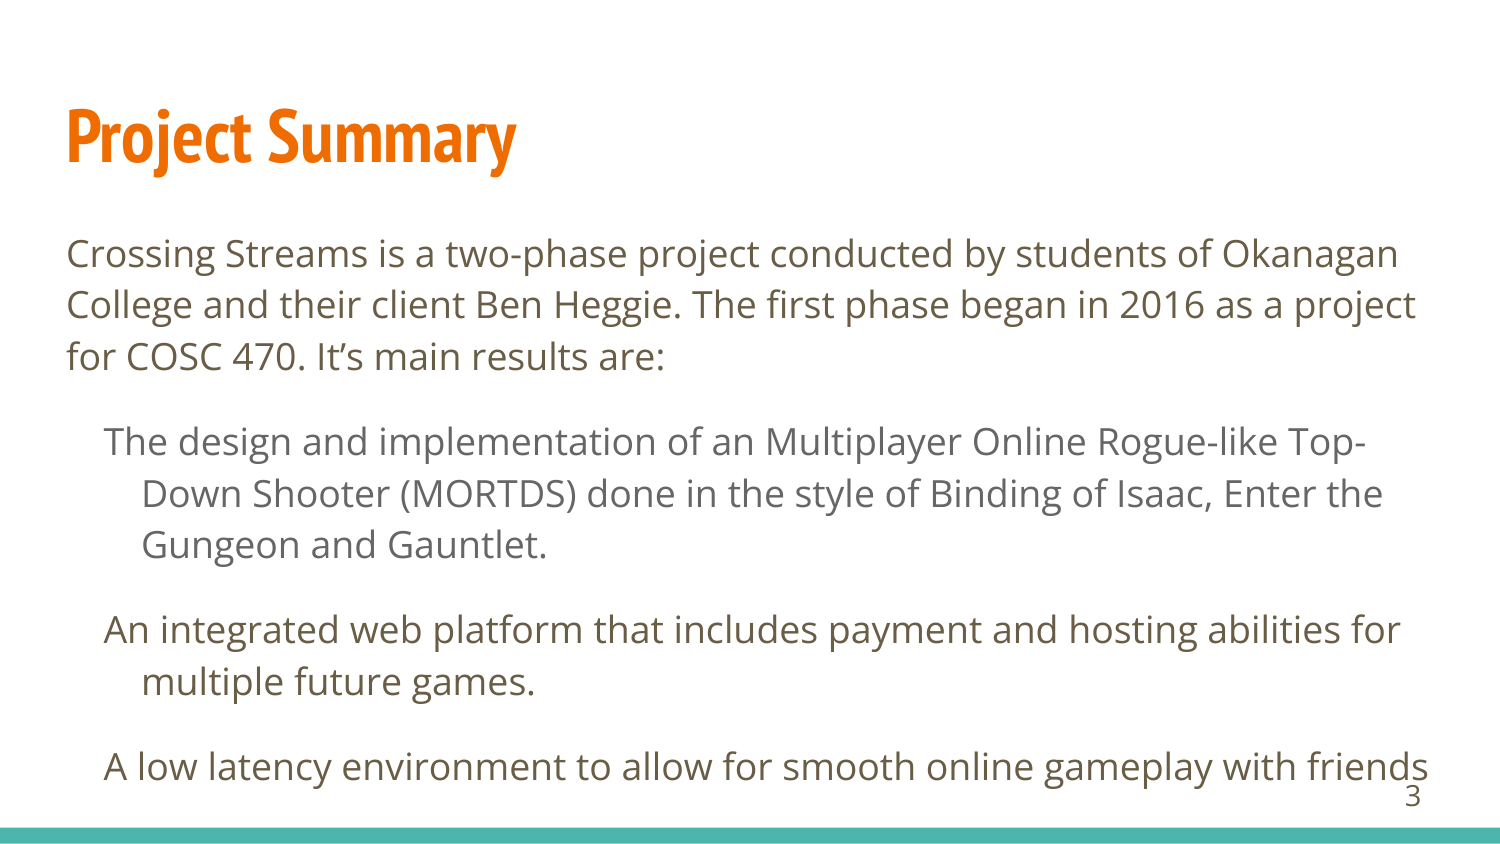

# Project Summary
Crossing Streams is a two-phase project conducted by students of Okanagan College and their client Ben Heggie. The first phase began in 2016 as a project for COSC 470. It’s main results are:
The design and implementation of an Multiplayer Online Rogue-like Top-Down Shooter (MORTDS) done in the style of Binding of Isaac, Enter the Gungeon and Gauntlet.
An integrated web platform that includes payment and hosting abilities for multiple future games.
A low latency environment to allow for smooth online gameplay with friends
3